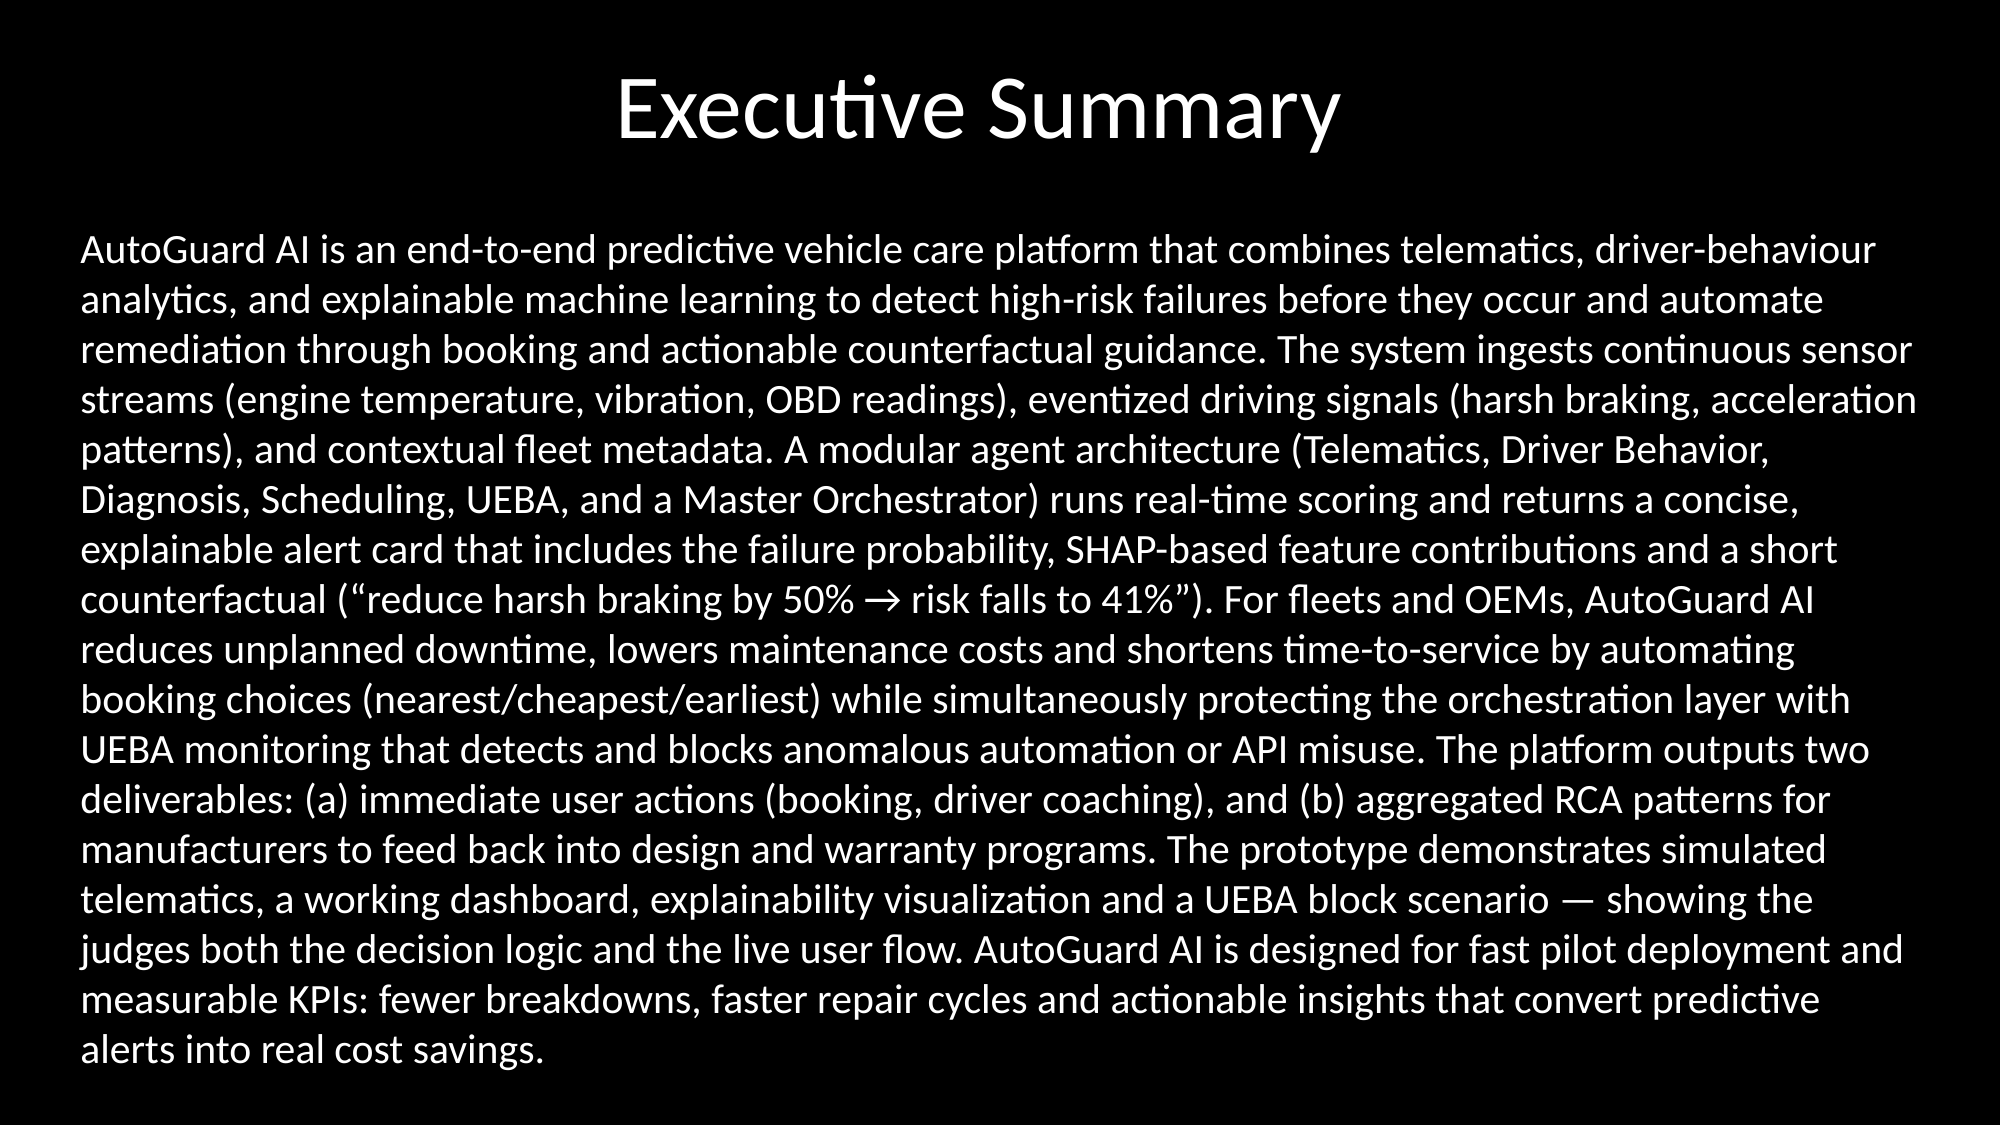

# Executive Summary
AutoGuard AI is an end-to-end predictive vehicle care platform that combines telematics, driver-behaviour analytics, and explainable machine learning to detect high-risk failures before they occur and automate remediation through booking and actionable counterfactual guidance. The system ingests continuous sensor streams (engine temperature, vibration, OBD readings), eventized driving signals (harsh braking, acceleration patterns), and contextual fleet metadata. A modular agent architecture (Telematics, Driver Behavior, Diagnosis, Scheduling, UEBA, and a Master Orchestrator) runs real-time scoring and returns a concise, explainable alert card that includes the failure probability, SHAP-based feature contributions and a short counterfactual (“reduce harsh braking by 50% → risk falls to 41%”). For fleets and OEMs, AutoGuard AI reduces unplanned downtime, lowers maintenance costs and shortens time-to-service by automating booking choices (nearest/cheapest/earliest) while simultaneously protecting the orchestration layer with UEBA monitoring that detects and blocks anomalous automation or API misuse. The platform outputs two deliverables: (a) immediate user actions (booking, driver coaching), and (b) aggregated RCA patterns for manufacturers to feed back into design and warranty programs. The prototype demonstrates simulated telematics, a working dashboard, explainability visualization and a UEBA block scenario — showing the judges both the decision logic and the live user flow. AutoGuard AI is designed for fast pilot deployment and measurable KPIs: fewer breakdowns, faster repair cycles and actionable insights that convert predictive alerts into real cost savings.